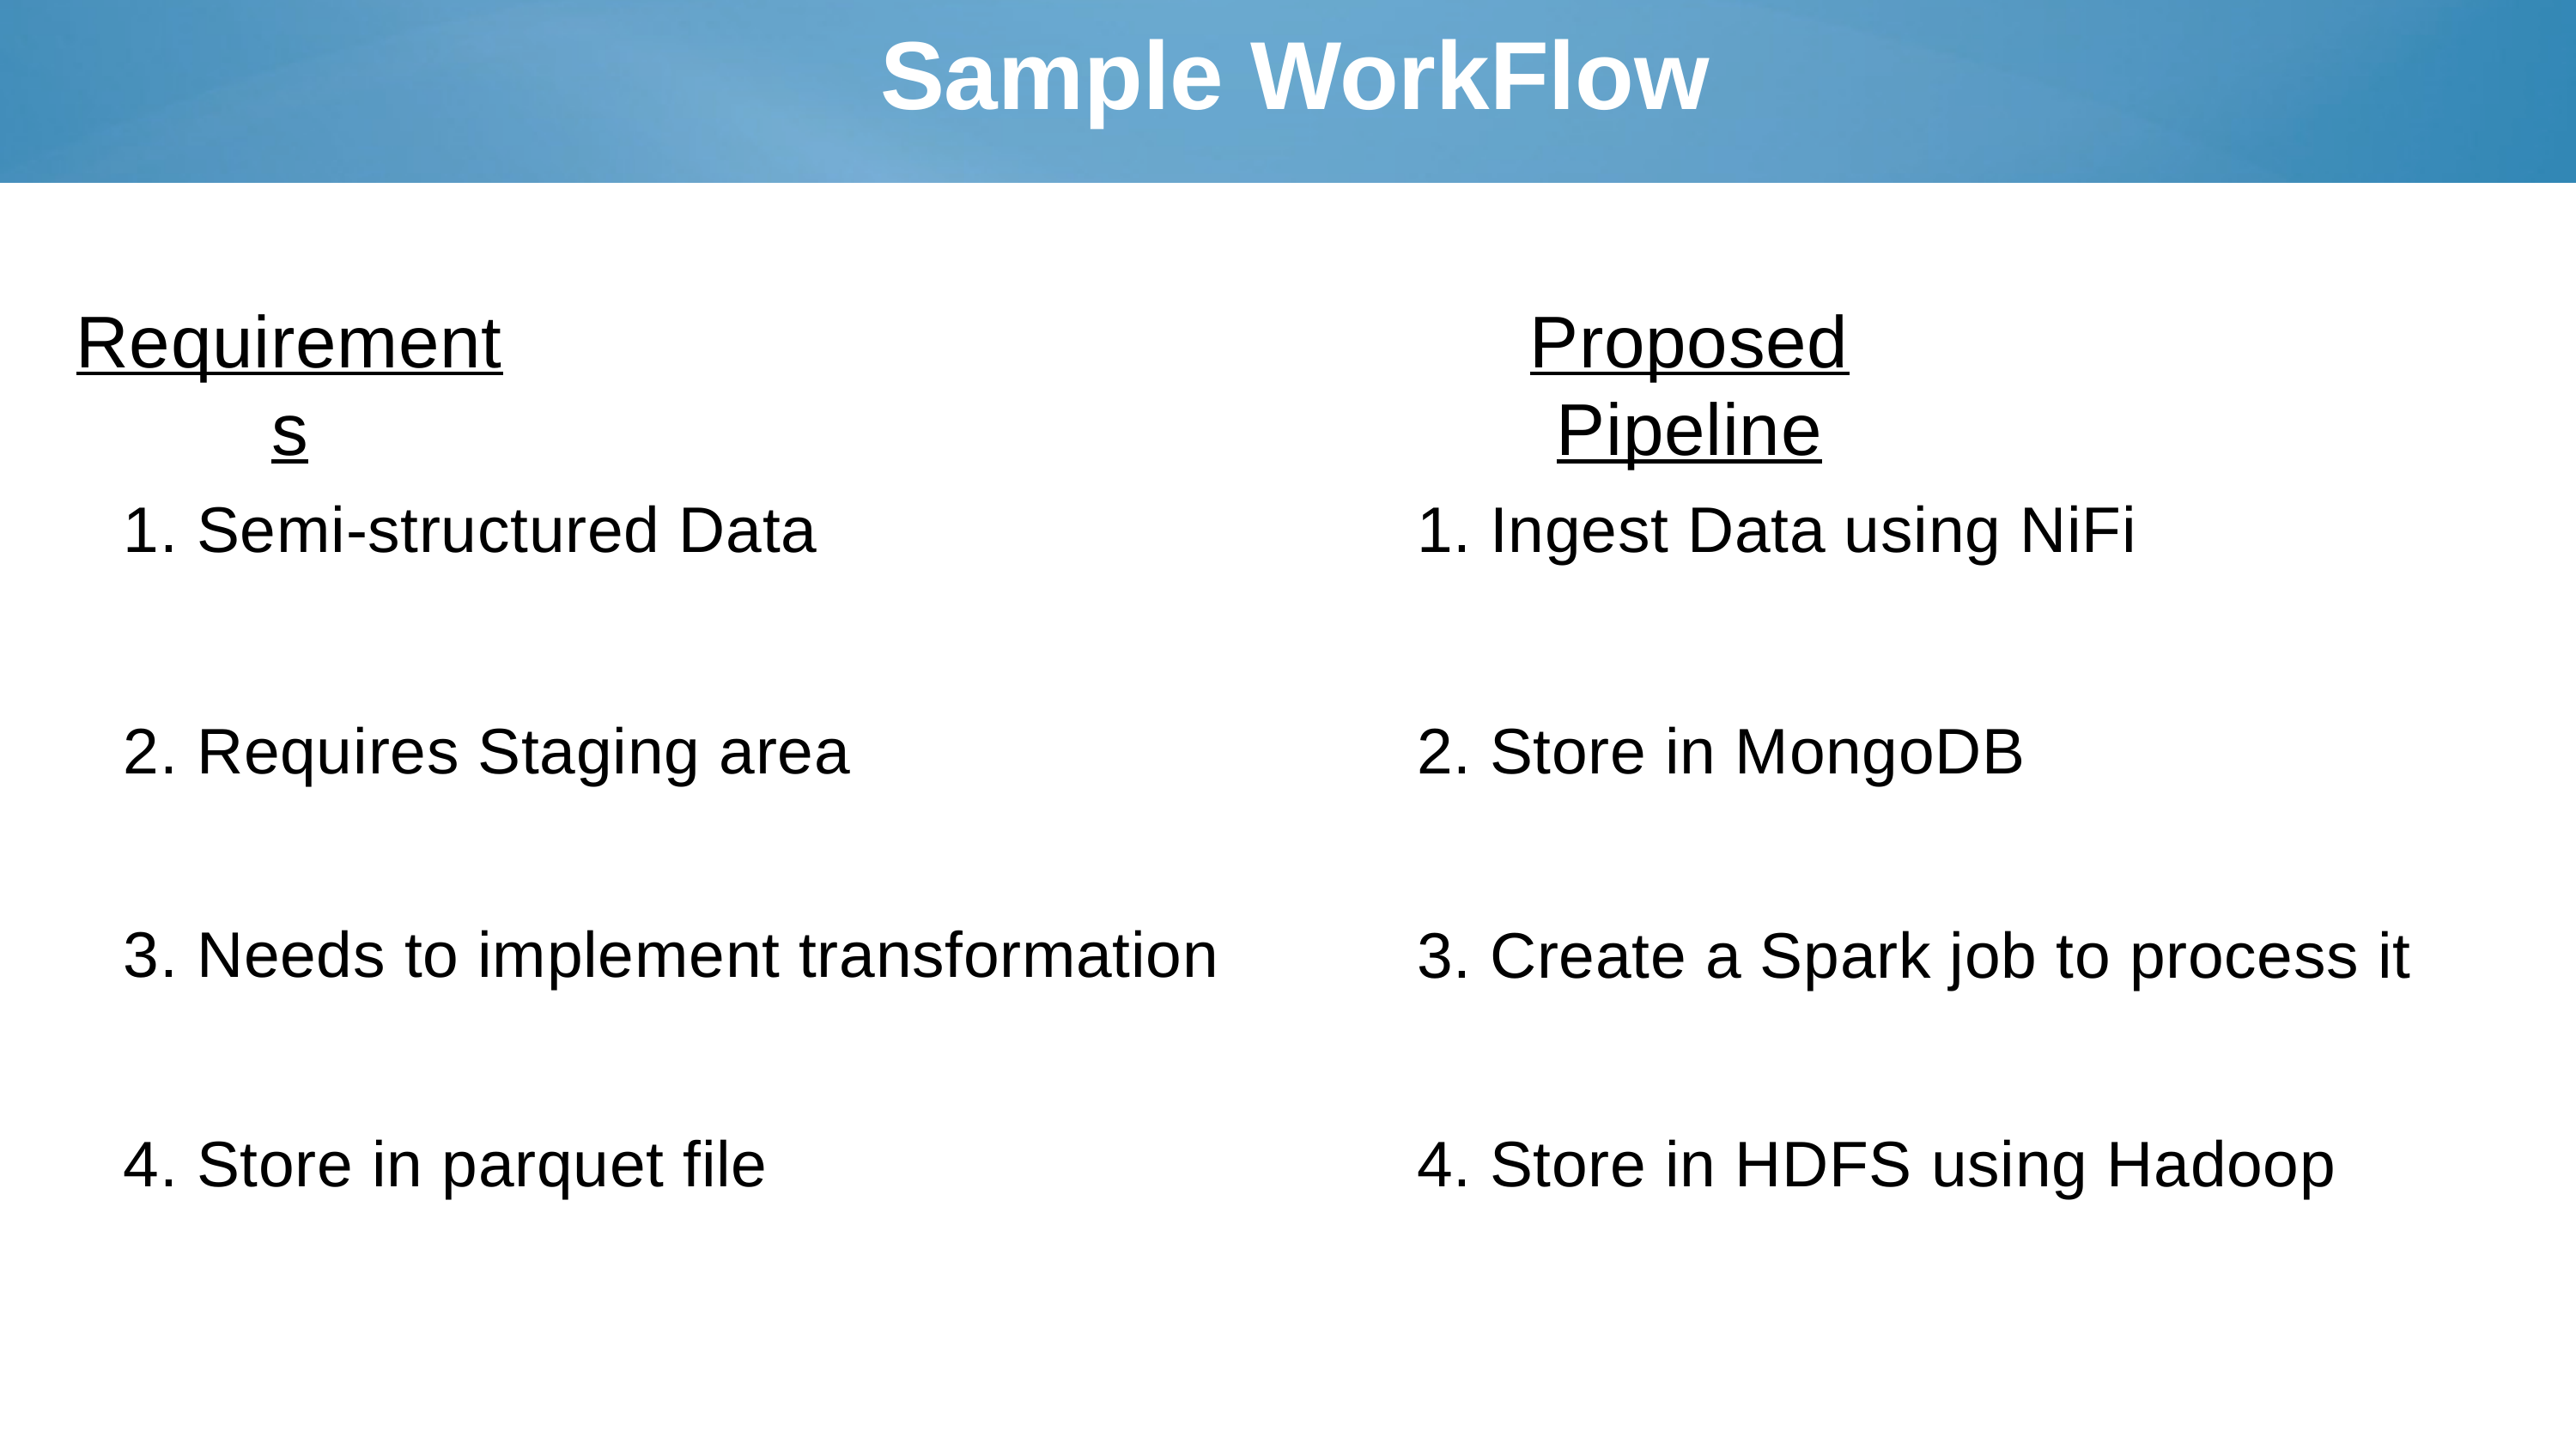

Sample WorkFlow
Requirements
Proposed Pipeline
1. Semi-structured Data
1. Ingest Data using NiFi
2. Requires Staging area
2. Store in MongoDB
3. Needs to implement transformation
3. Create a Spark job to process it
4. Store in parquet file
4. Store in HDFS using Hadoop